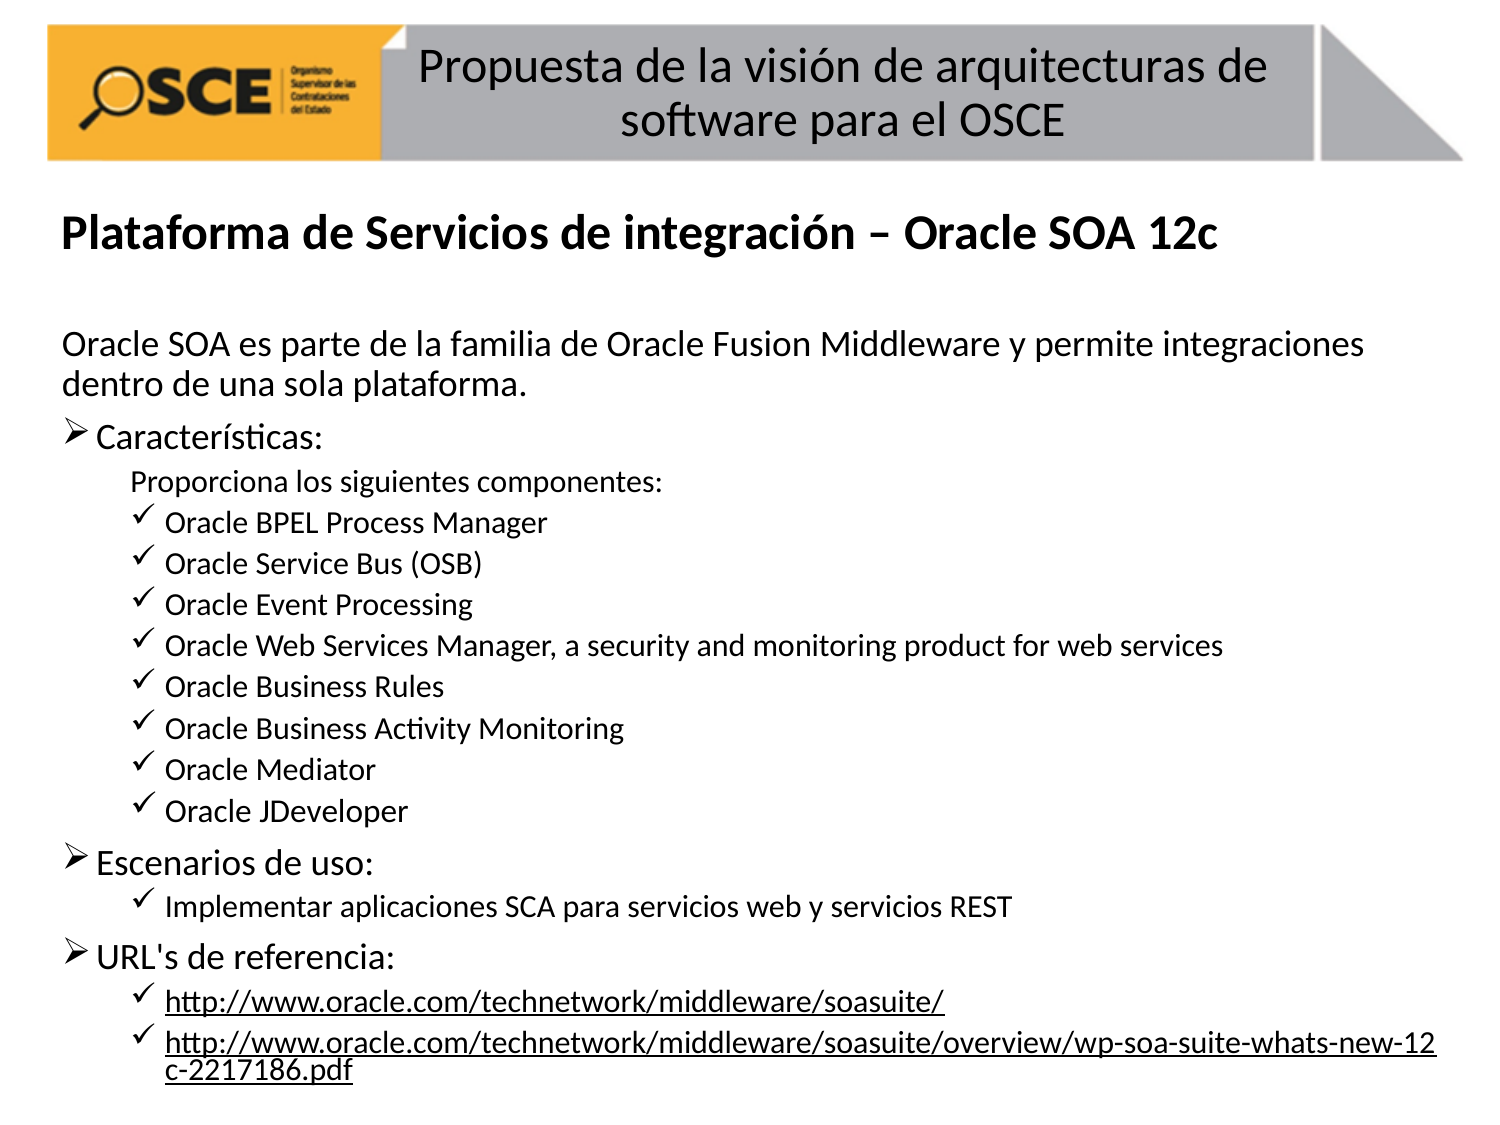

# Propuesta de la visión de arquitecturas de software para el OSCE
Plataforma de Servicios de integración – Oracle SOA 12c
Oracle SOA es parte de la familia de Oracle Fusion Middleware y permite integraciones dentro de una sola plataforma.
Características:
Proporciona los siguientes componentes:
Oracle BPEL Process Manager
Oracle Service Bus (OSB)
Oracle Event Processing
Oracle Web Services Manager, a security and monitoring product for web services
Oracle Business Rules
Oracle Business Activity Monitoring
Oracle Mediator
Oracle JDeveloper
Escenarios de uso:
Implementar aplicaciones SCA para servicios web y servicios REST
URL's de referencia:
http://www.oracle.com/technetwork/middleware/soasuite/
http://www.oracle.com/technetwork/middleware/soasuite/overview/wp-soa-suite-whats-new-12c-2217186.pdf